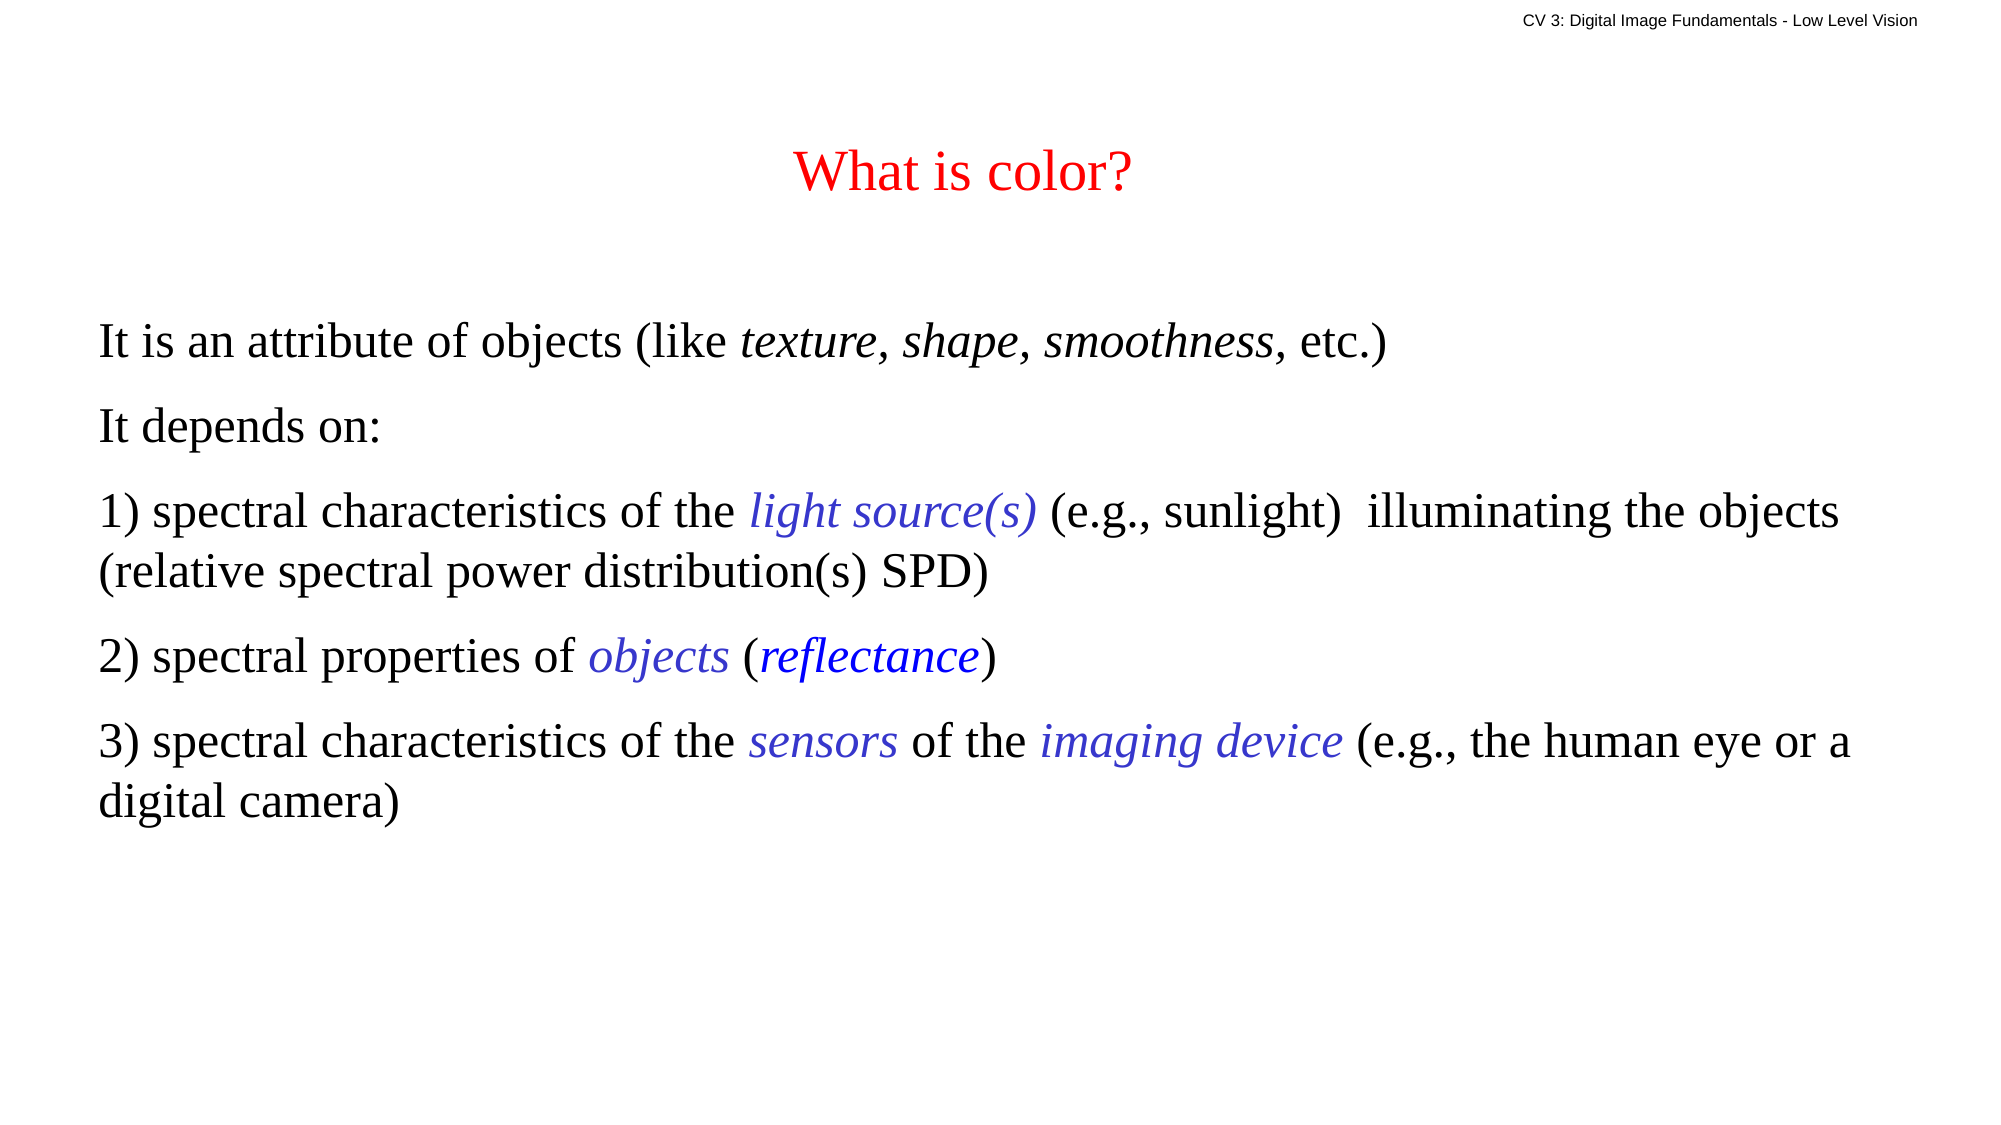

What is color?
It is an attribute of objects (like texture, shape, smoothness, etc.)
It depends on:
1) spectral characteristics of the light source(s) (e.g., sunlight)  illuminating the objects (relative spectral power distribution(s) SPD)
2) spectral properties of objects (reflectance)
3) spectral characteristics of the sensors of the imaging device (e.g., the human eye or a digital camera)